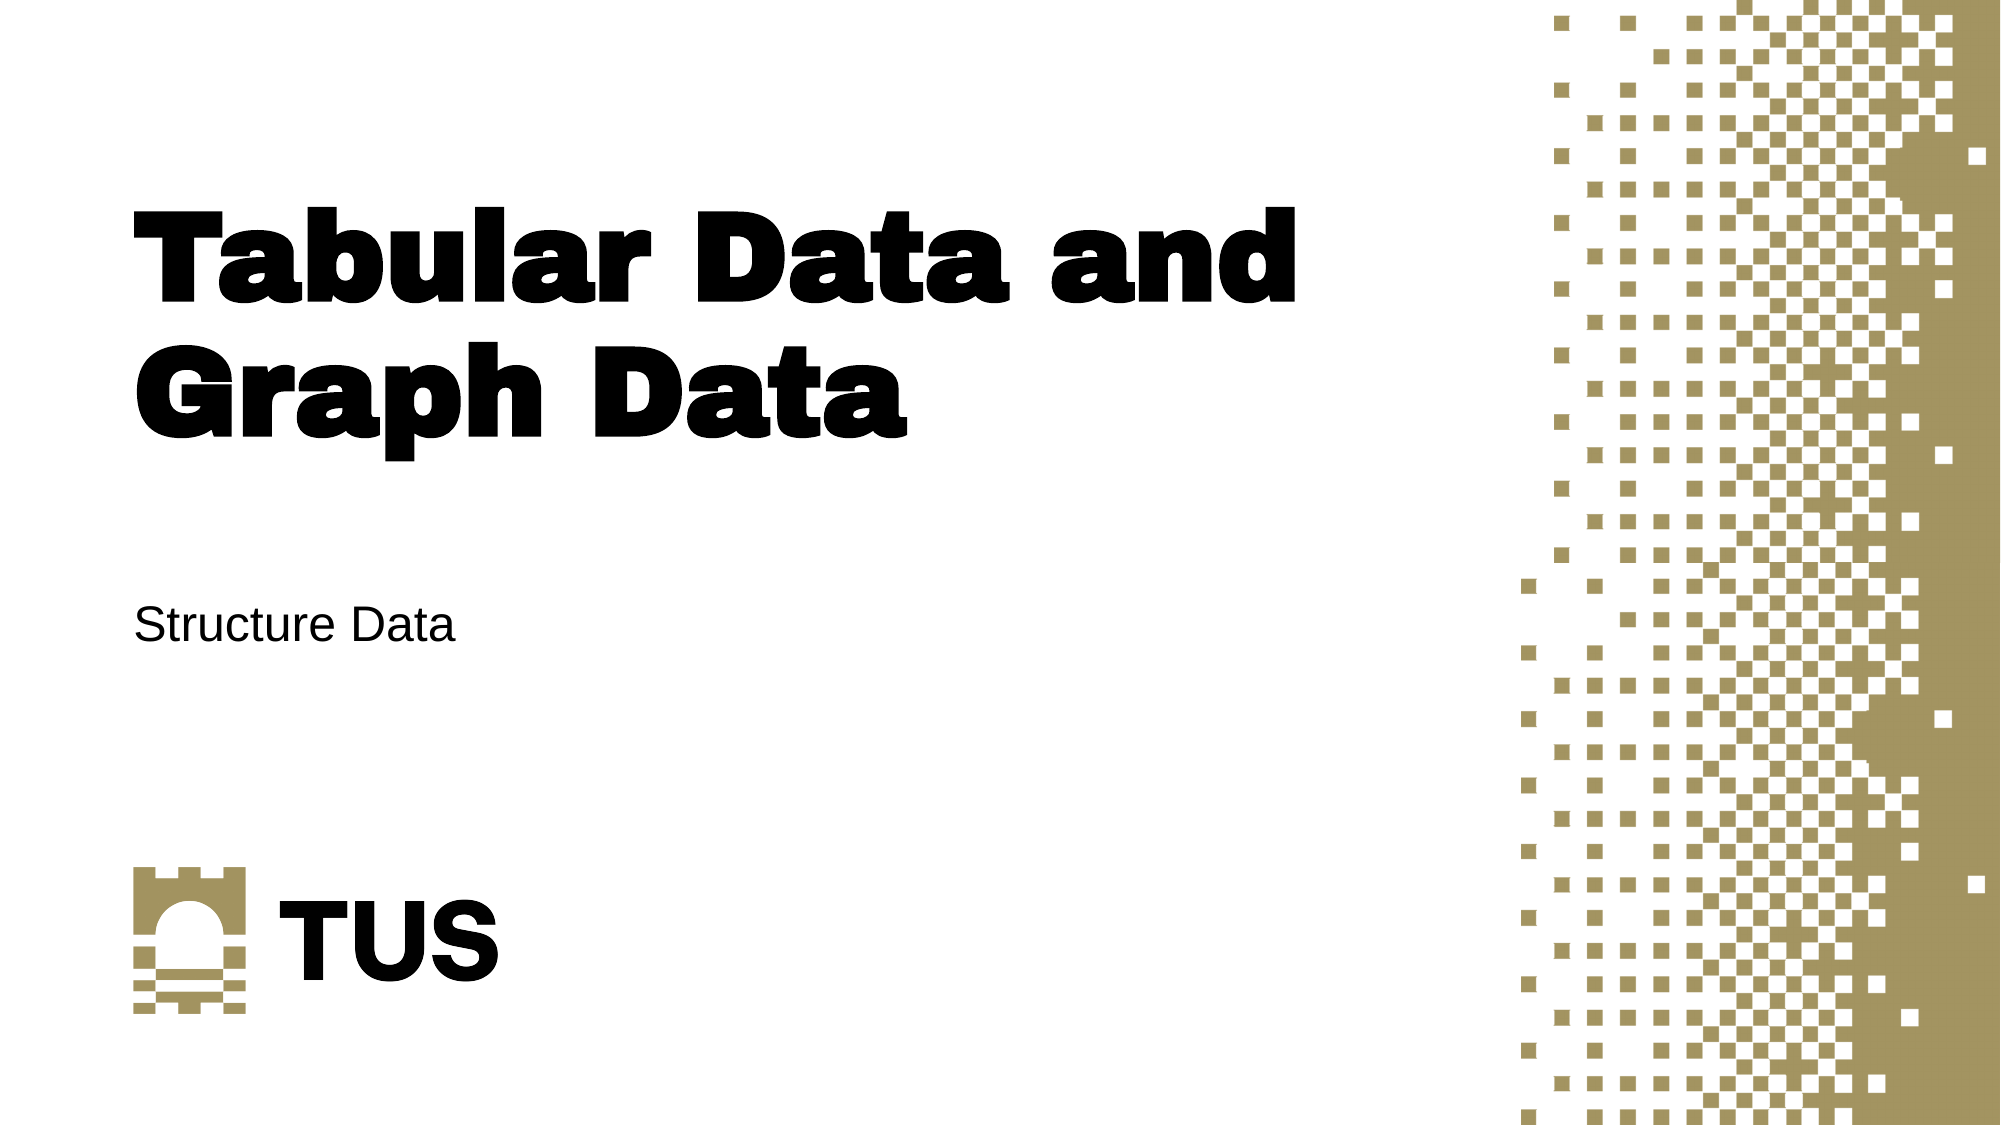

# Tabular Data and Graph Data
Structure Data